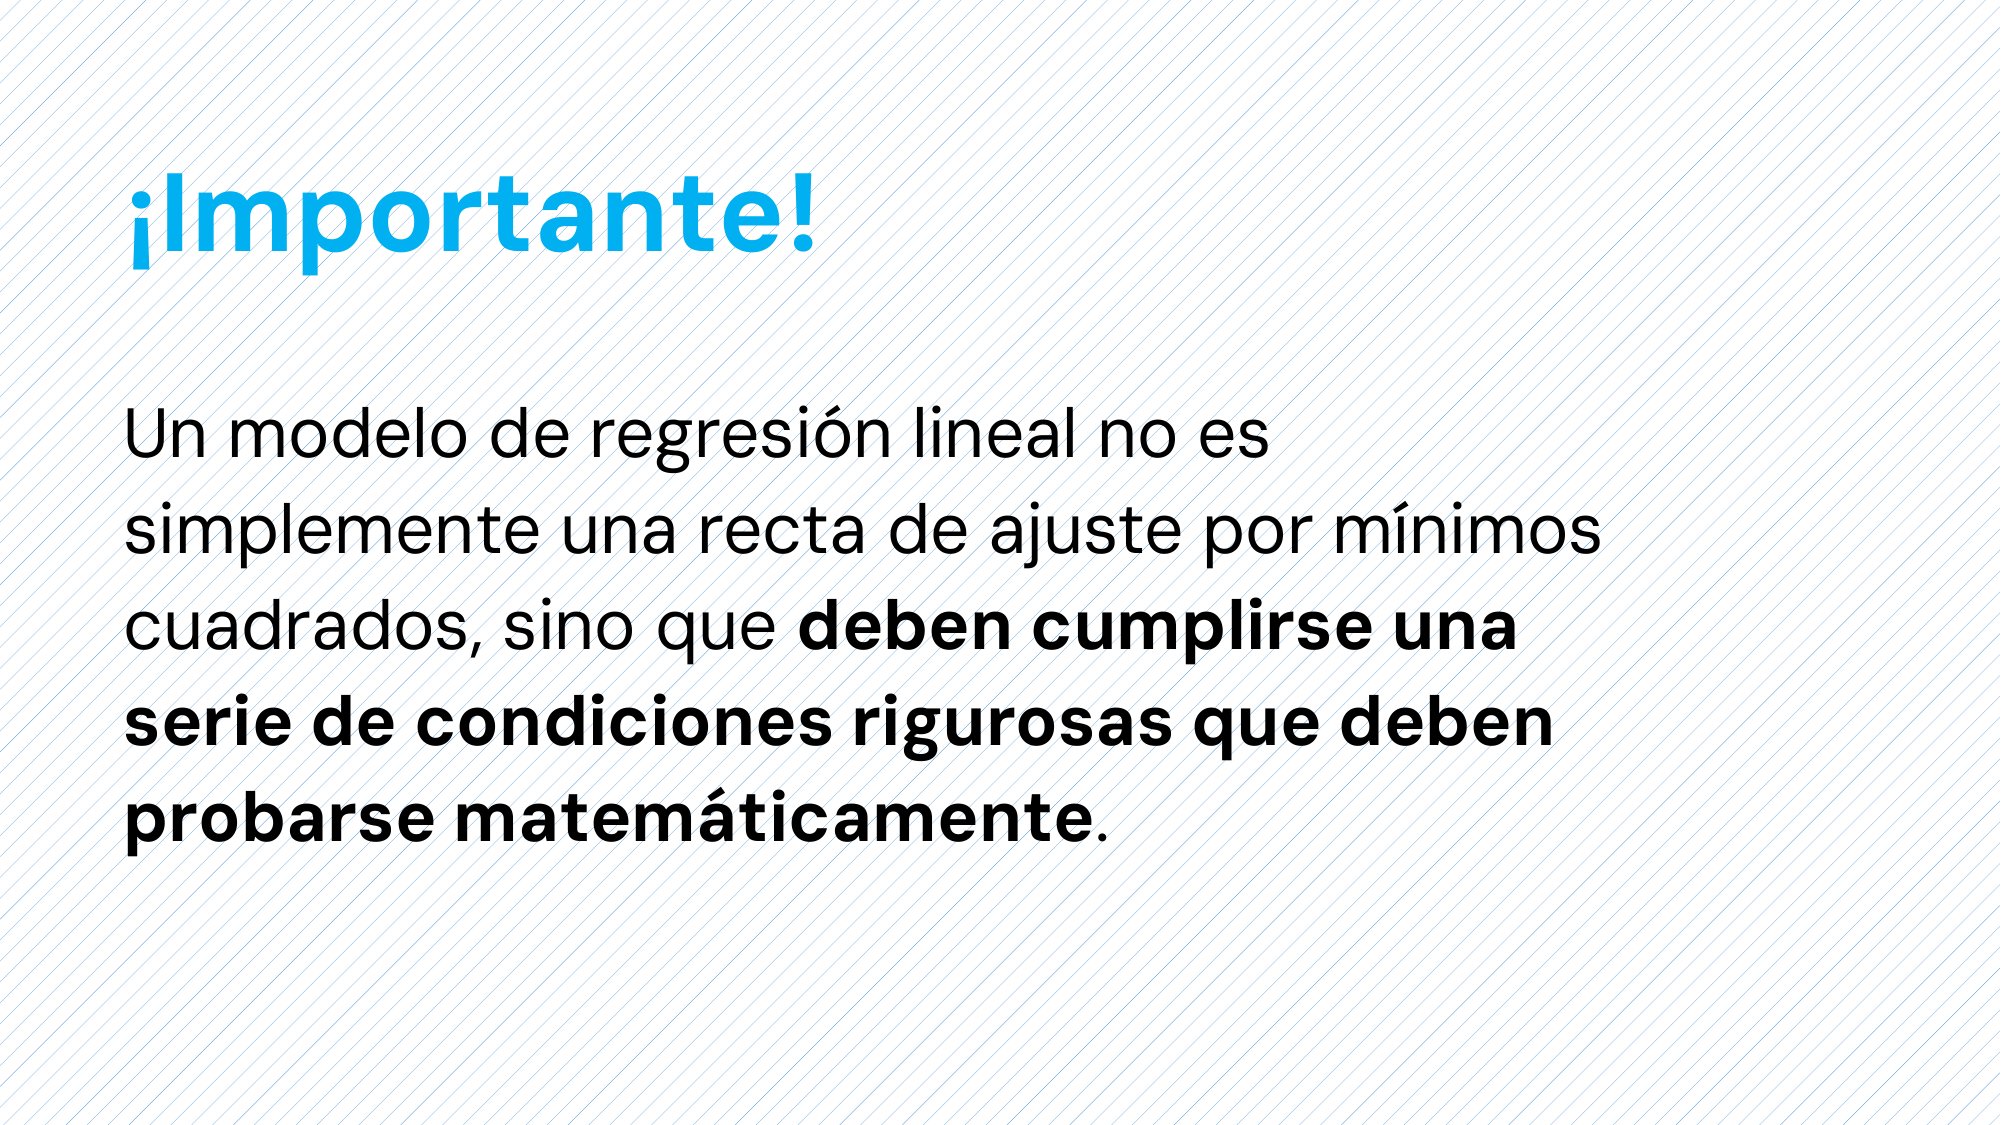

¡Importante!
Un modelo de regresión lineal no es simplemente una recta de ajuste por mínimos cuadrados, sino que deben cumplirse una serie de condiciones rigurosas que deben probarse matemáticamente.